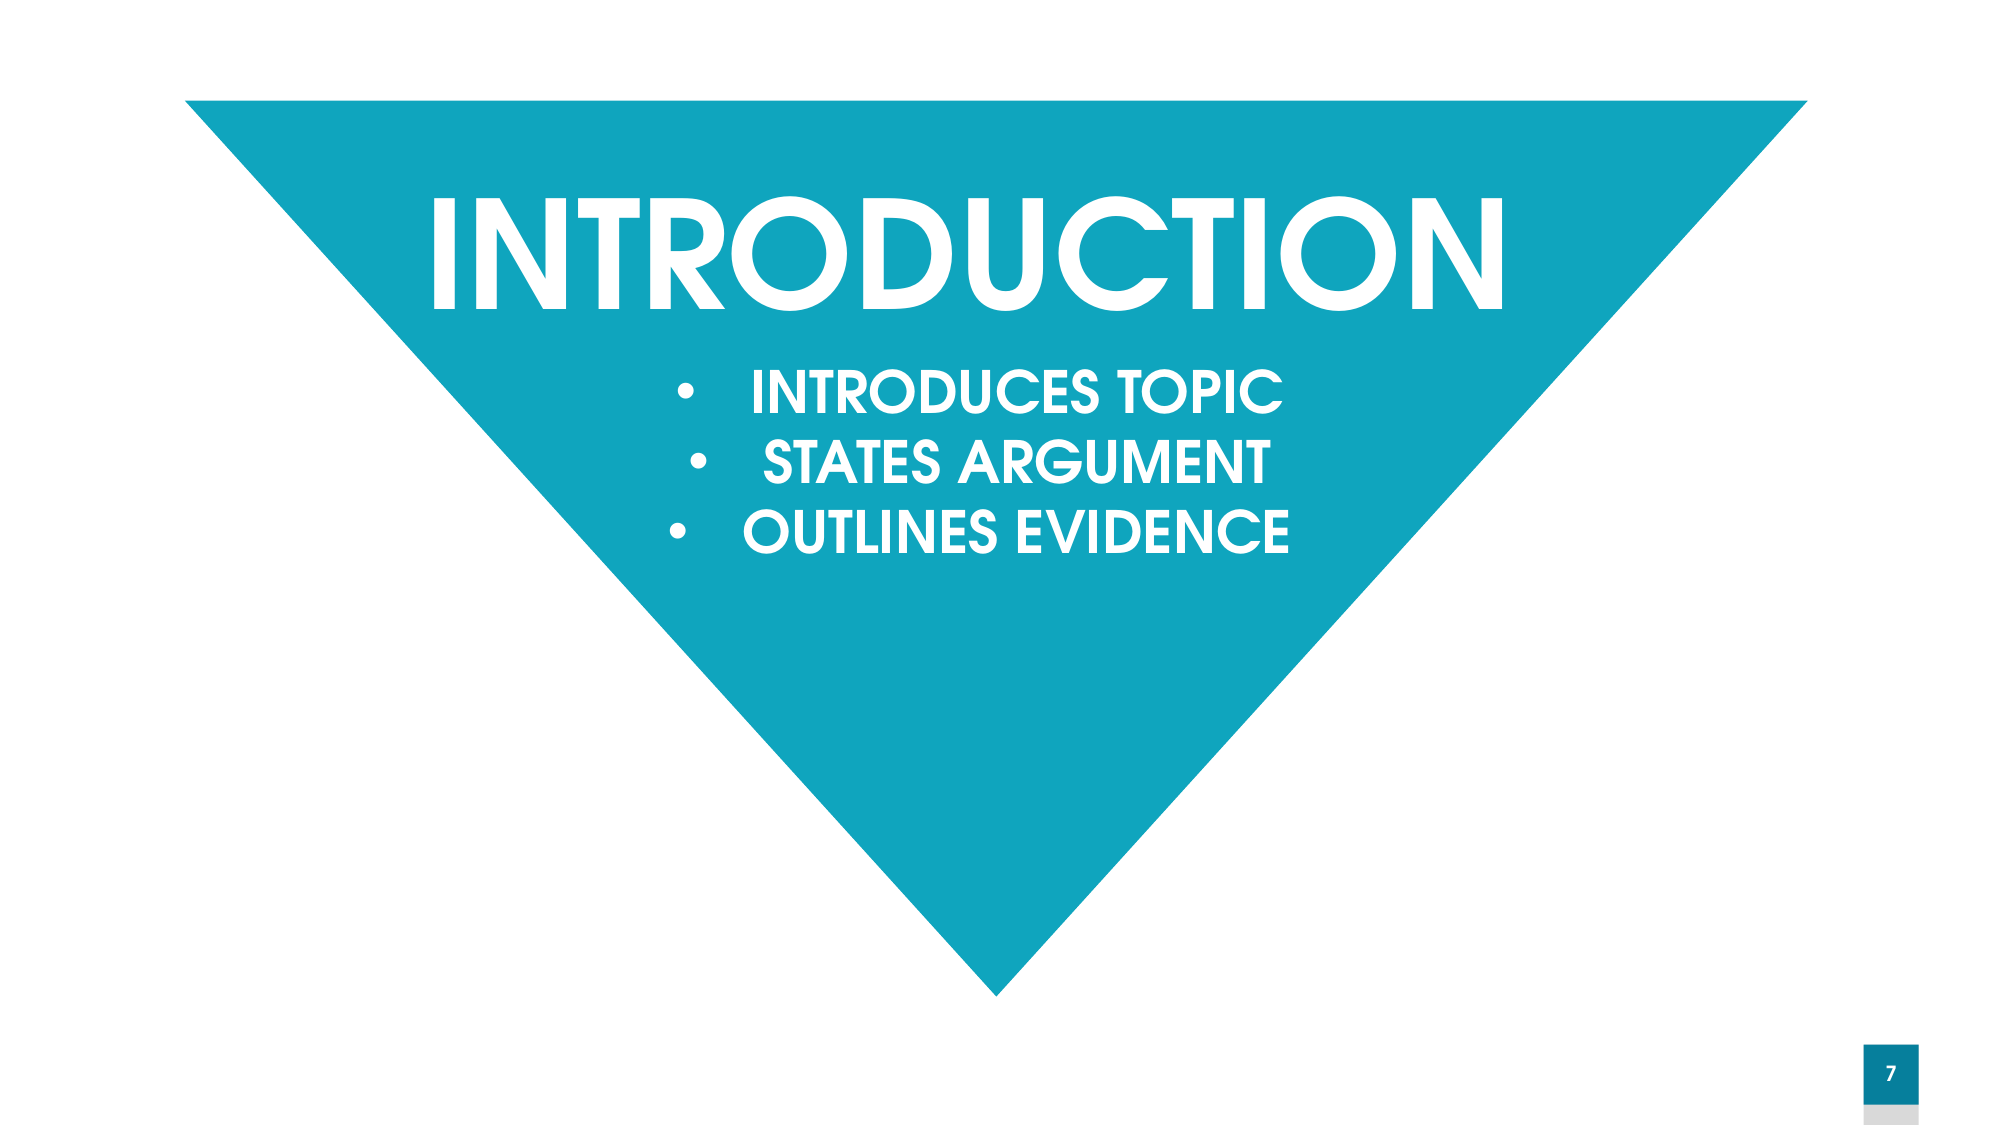

INTRODUCTION
INTRODUCES TOPIC
STATES ARGUMENT
OUTLINES EVIDENCE